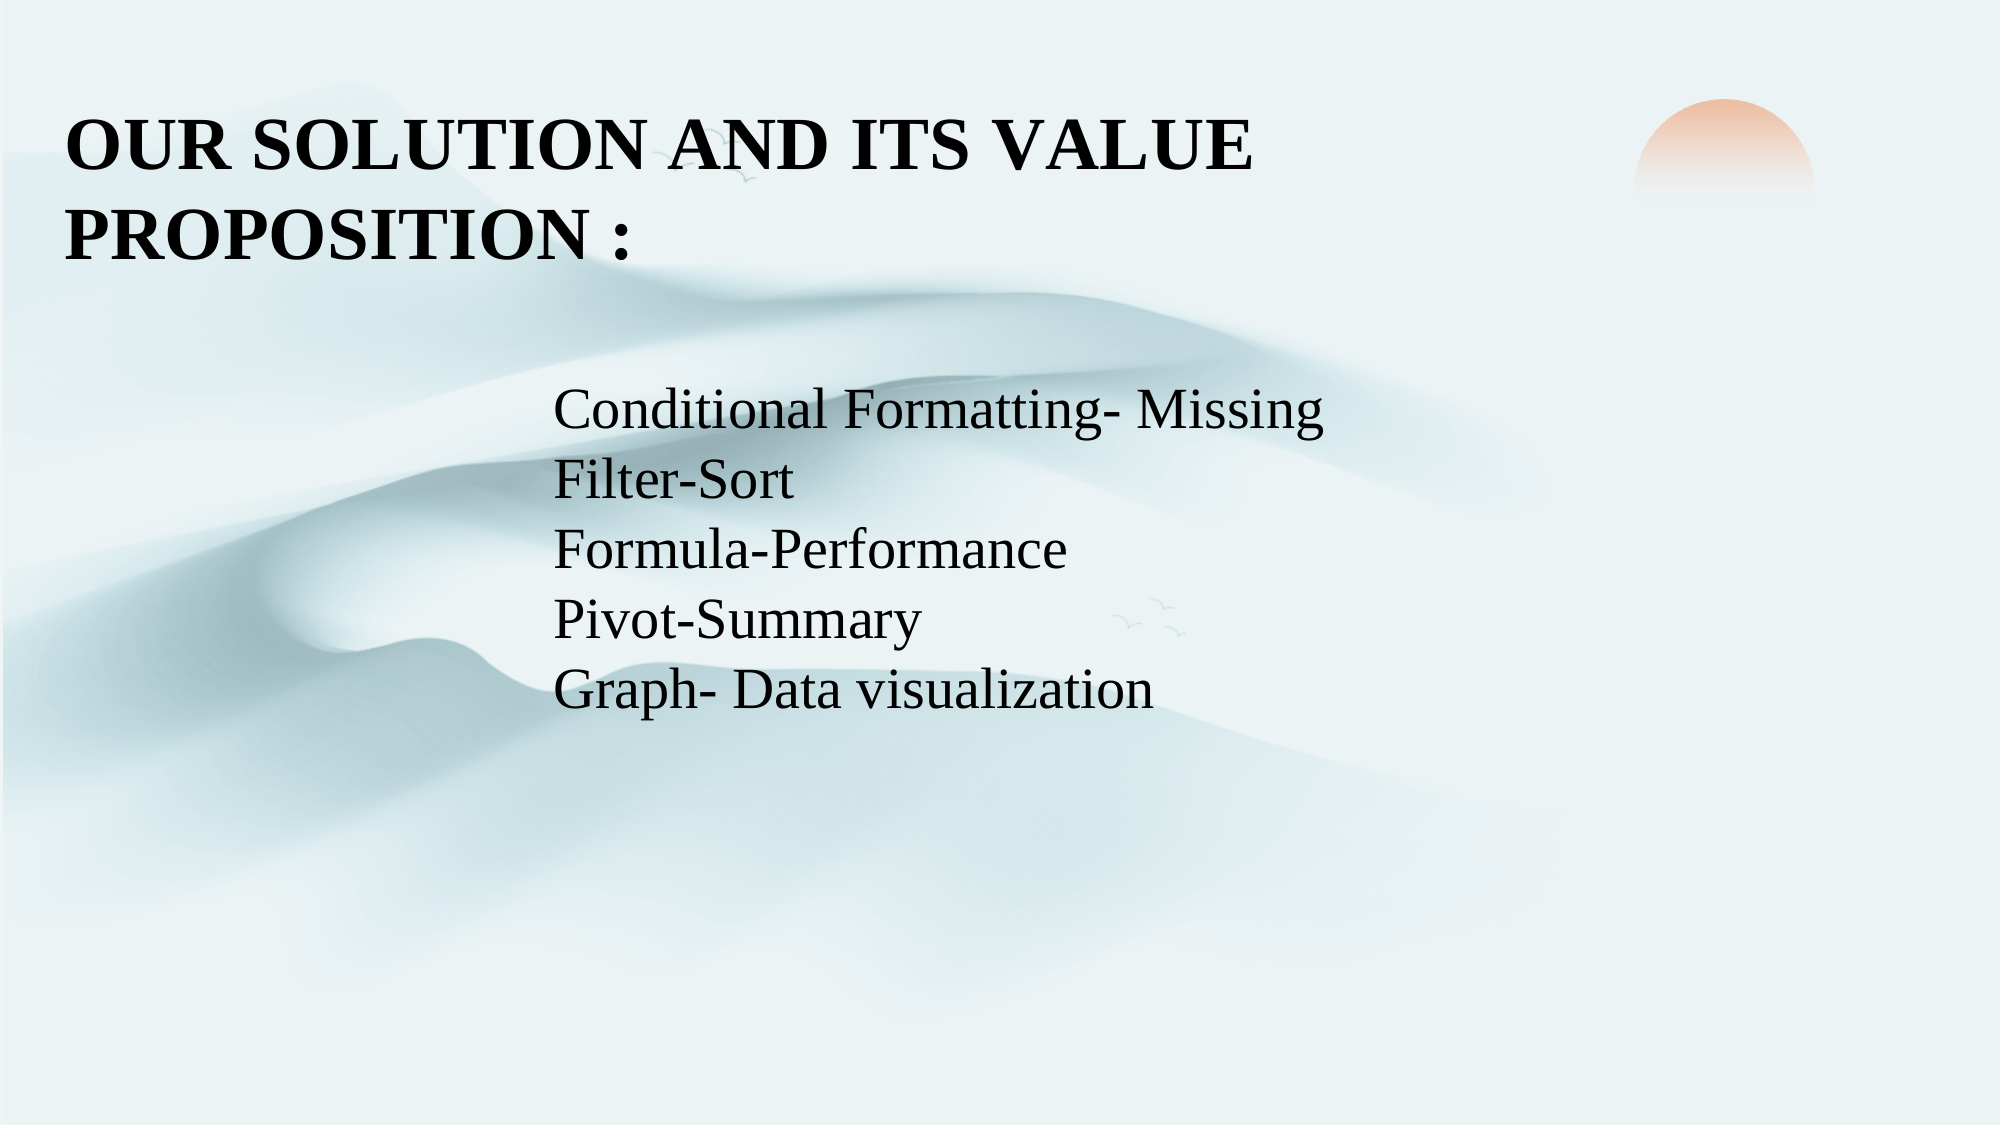

OUR SOLUTION AND ITS VALUE PROPOSITION :
Conditional Formatting- Missing
Filter-Sort
Formula-Performance
Pivot-Summary
Graph- Data visualization